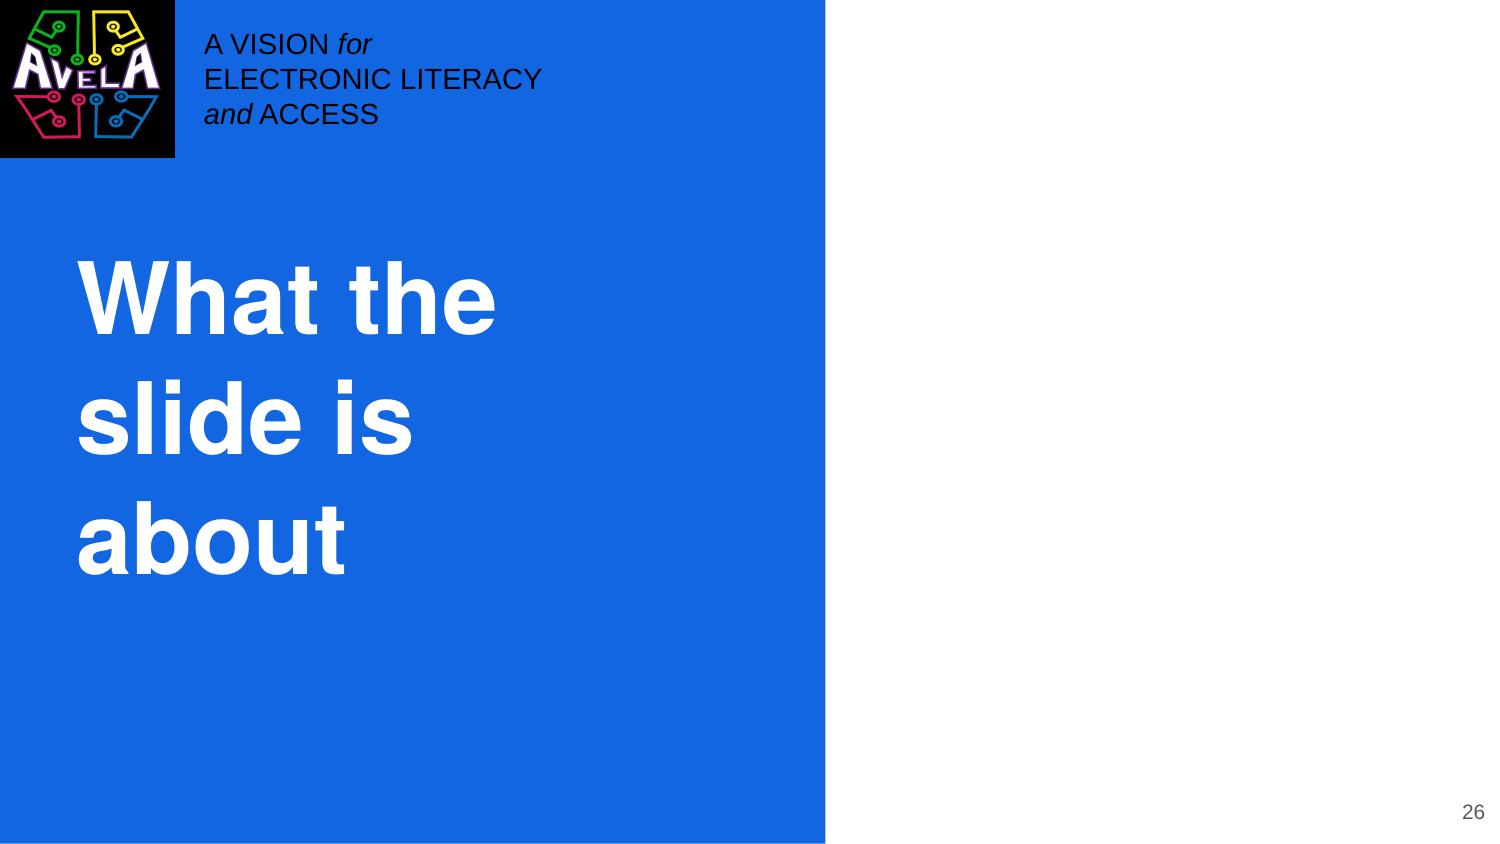

# What the slide is about
26